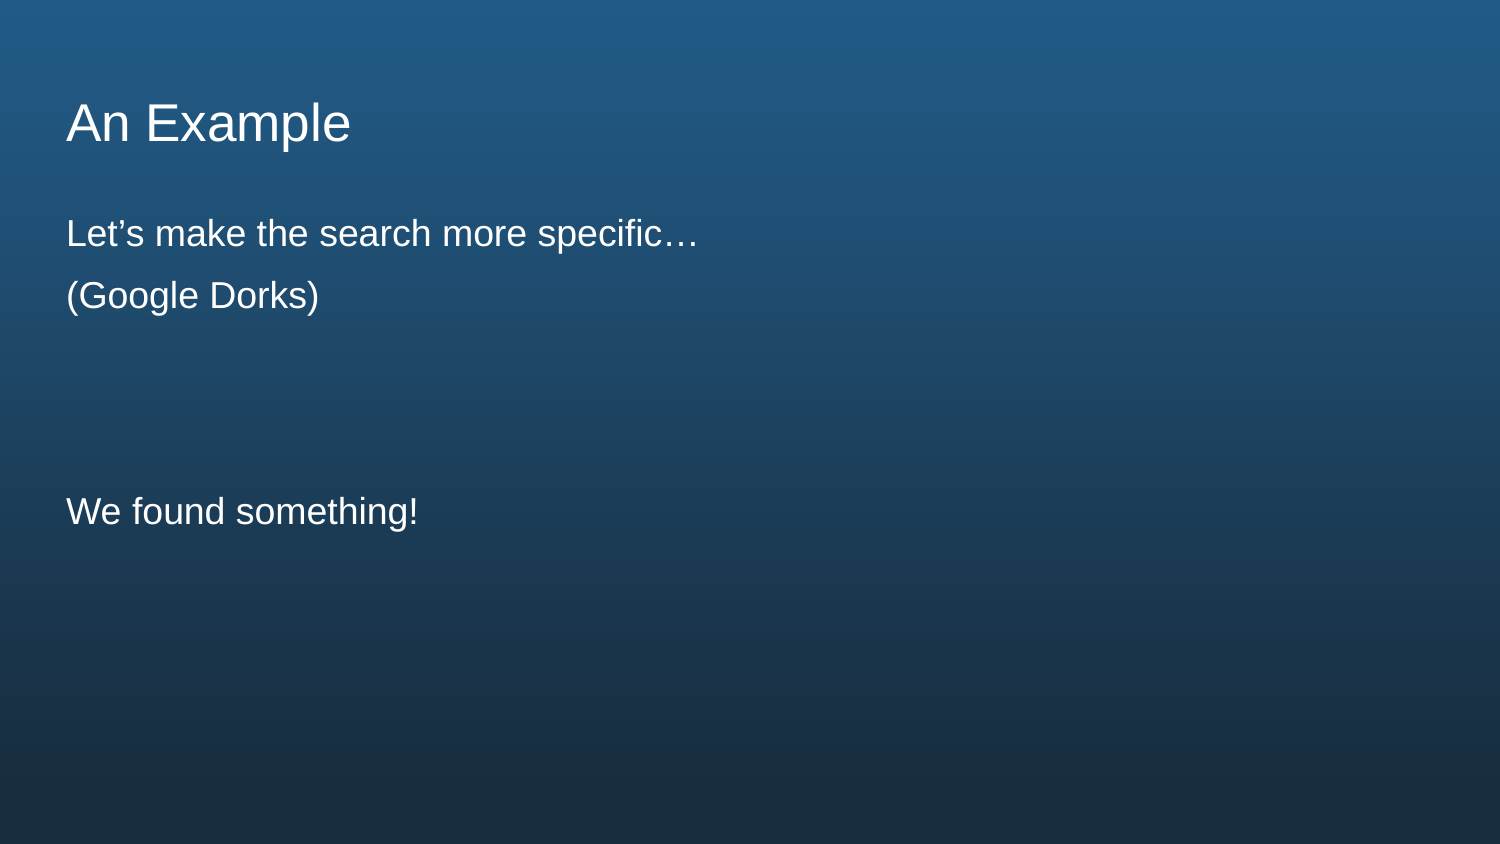

An Example
Let’s make the search more specific…
(Google Dorks)

We found something!